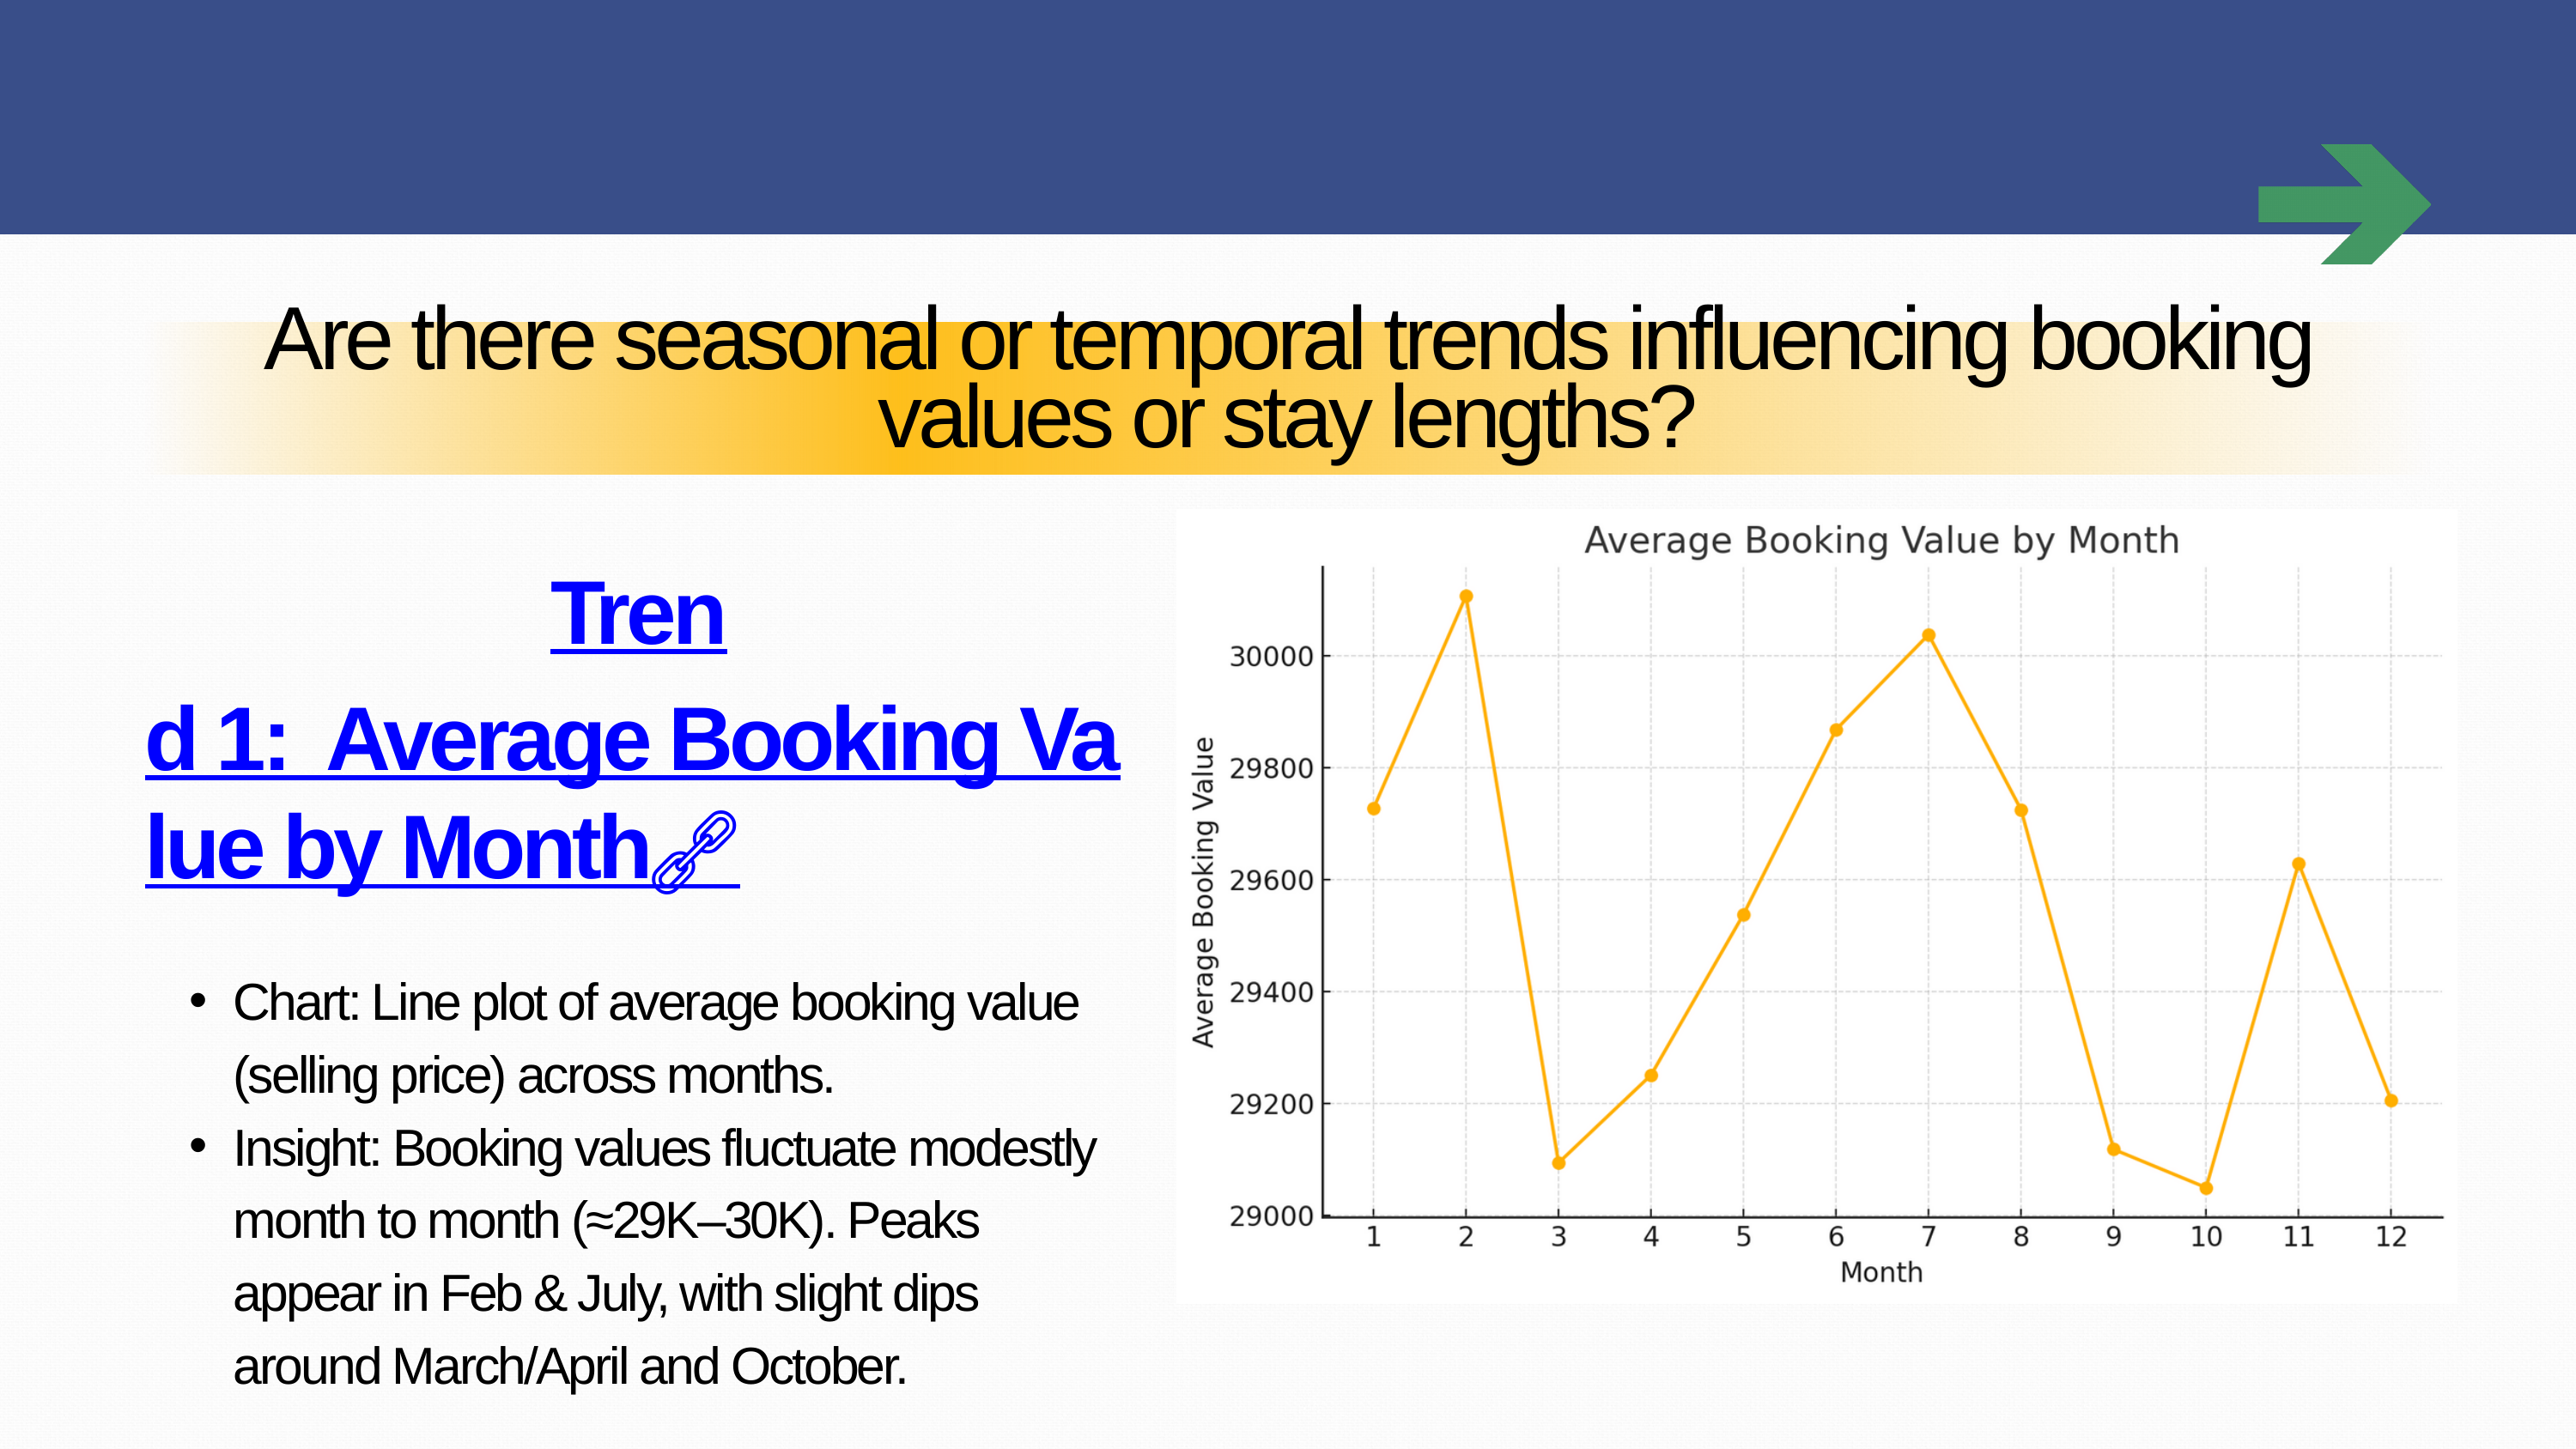

Are there seasonal or temporal trends influencing booking values or stay lengths?

Trend 1:  Average Booking Value by Month🔗

Chart: Line plot of average booking value (selling price) across months.
Insight: Booking values fluctuate modestly month to month (≈29K–30K). Peaks appear in Feb & July, with slight dips around March/April and October.